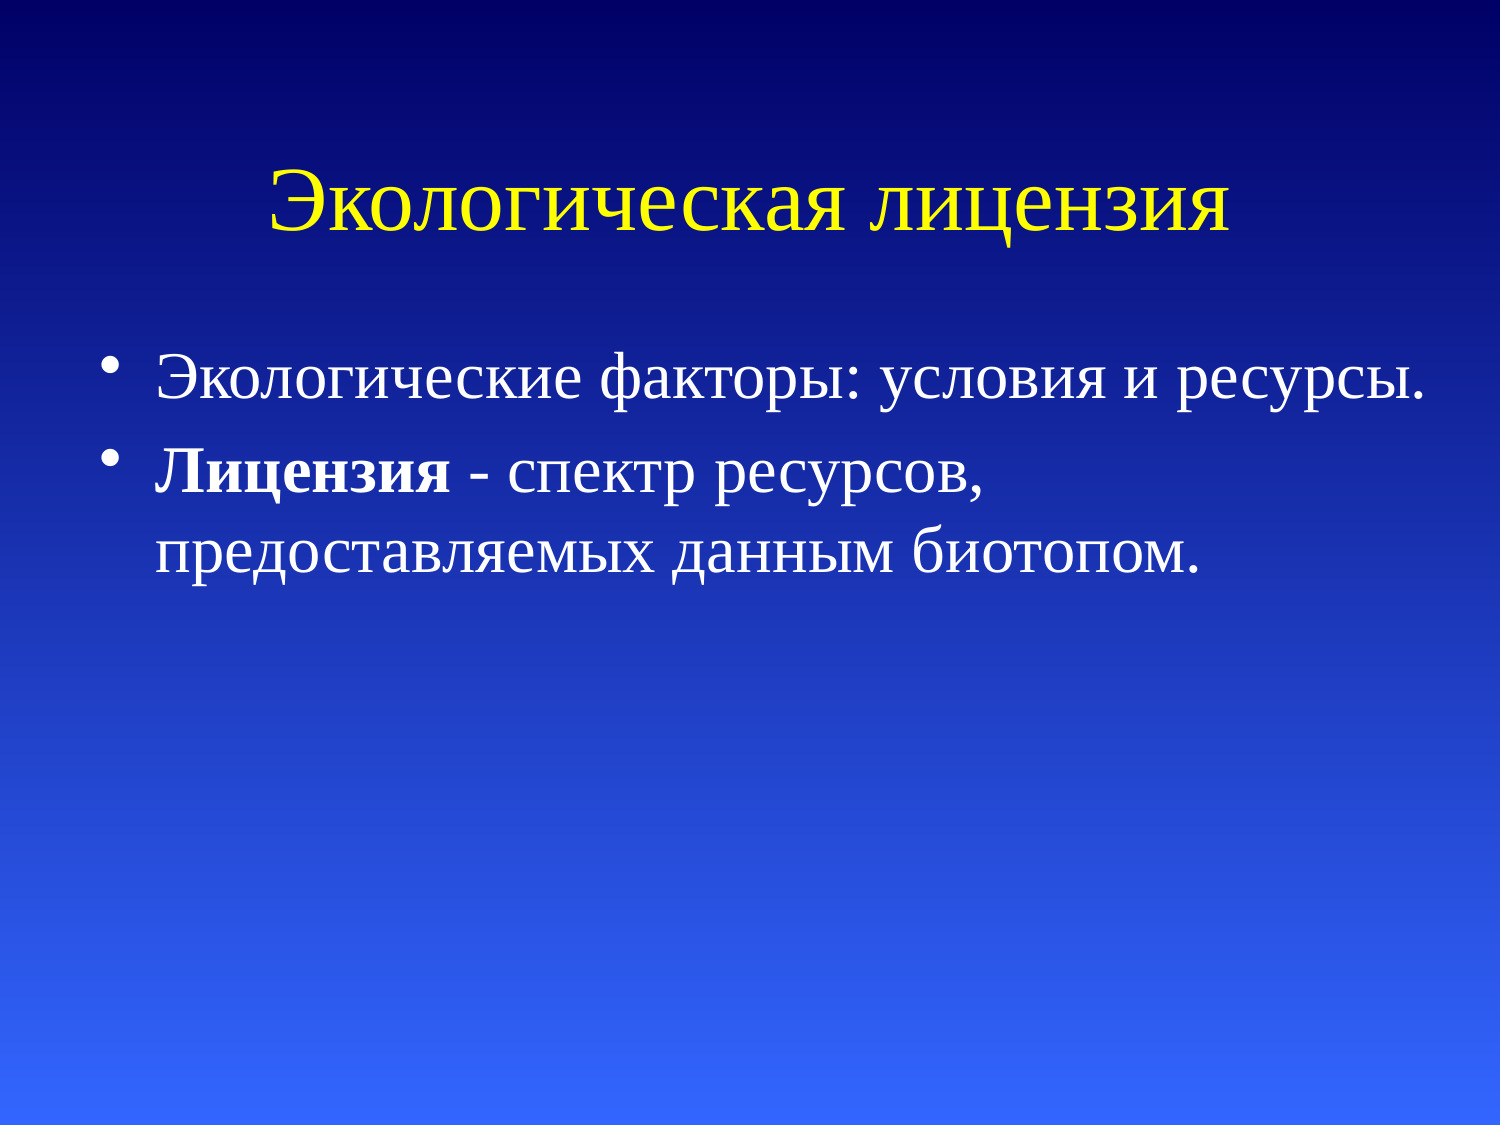

# Экологическая лицензия
Экологические факторы: условия и ресурсы.
Лицензия - спектр ресурсов, предоставляемых данным биотопом.